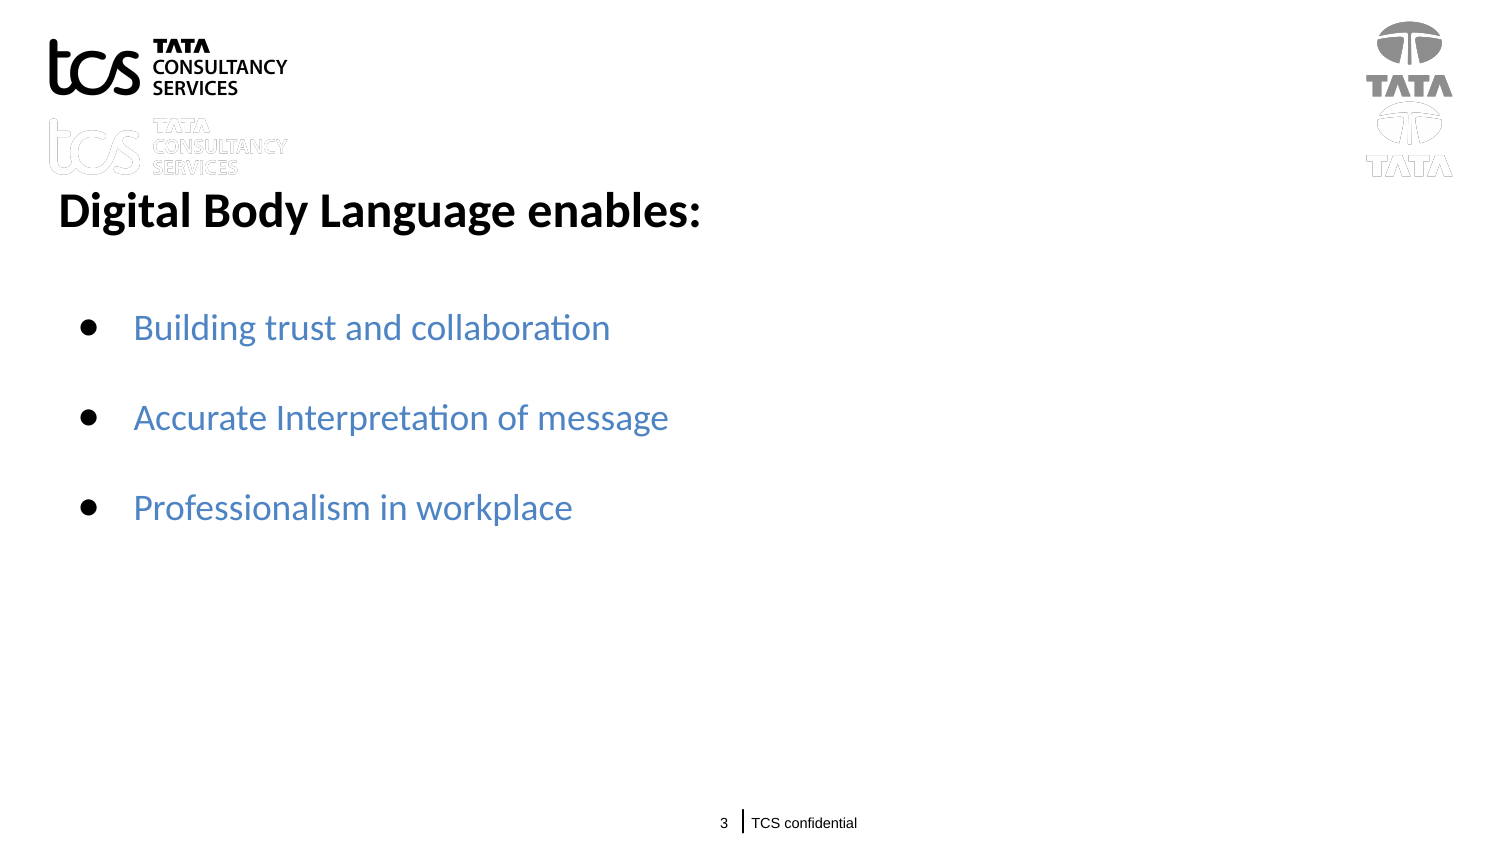

# Digital Body Language enables:
Building trust and collaboration

Accurate Interpretation of message

Professionalism in workplace

TCS confidential

3